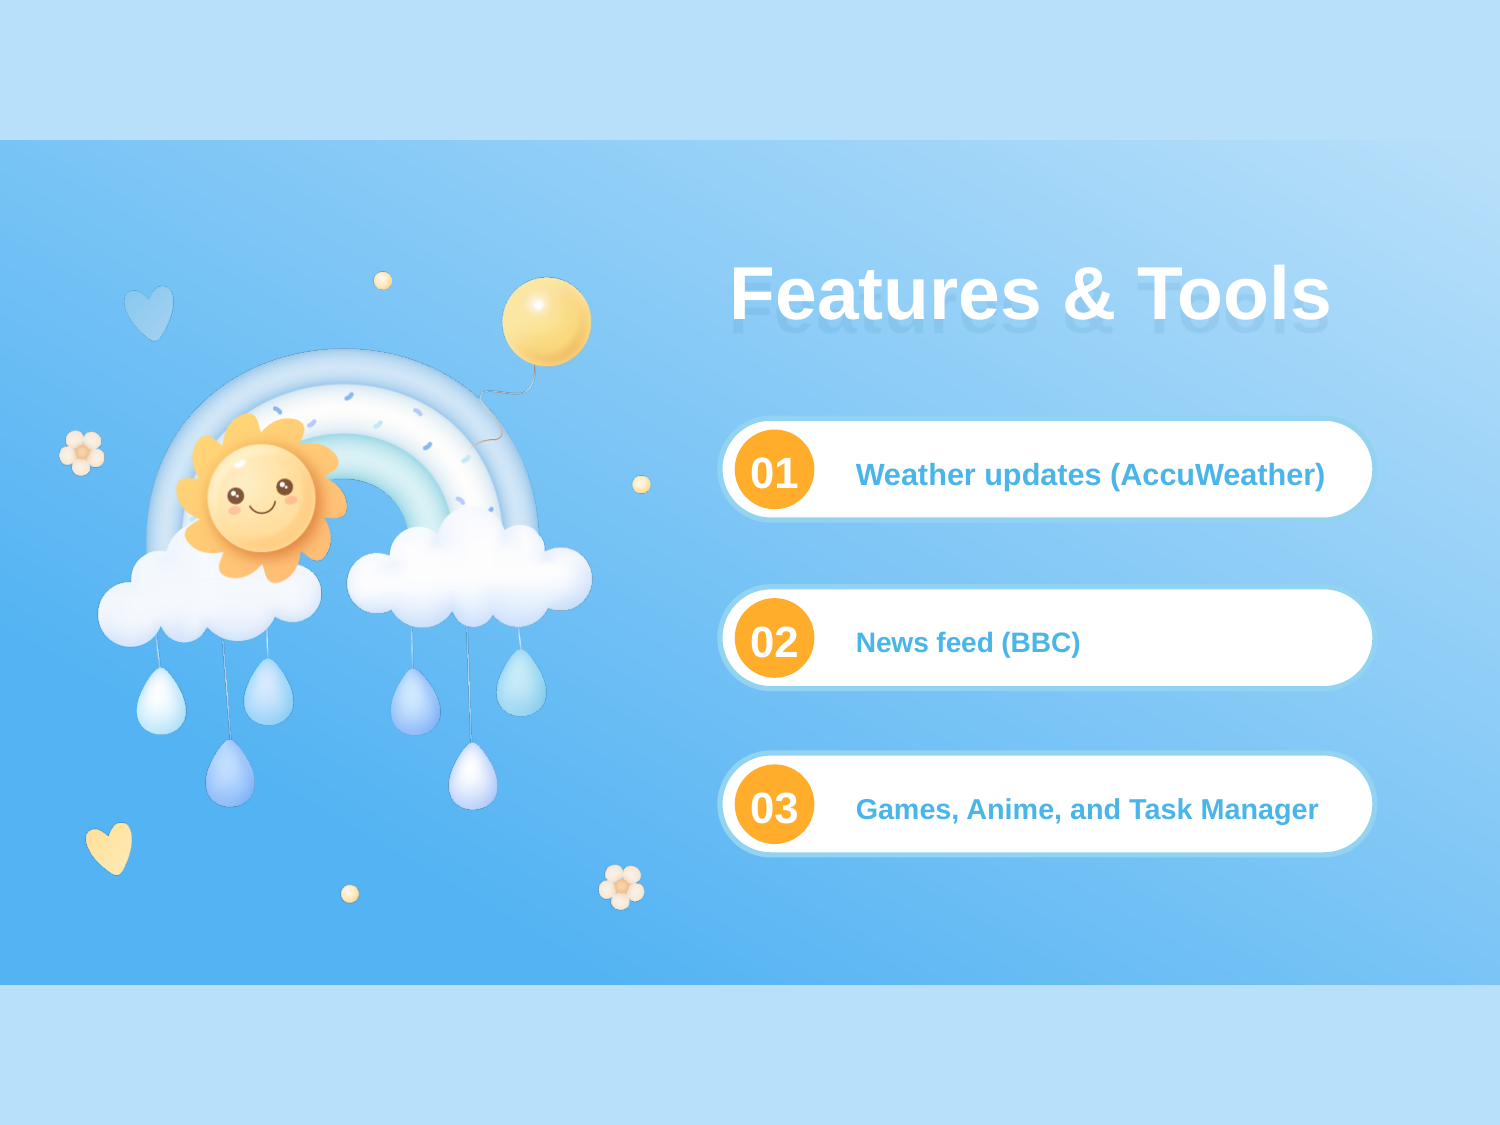

# Features & Tools

01
Weather updates (AccuWeather)

02
News feed (BBC)

03
Games, Anime, and Task Manager